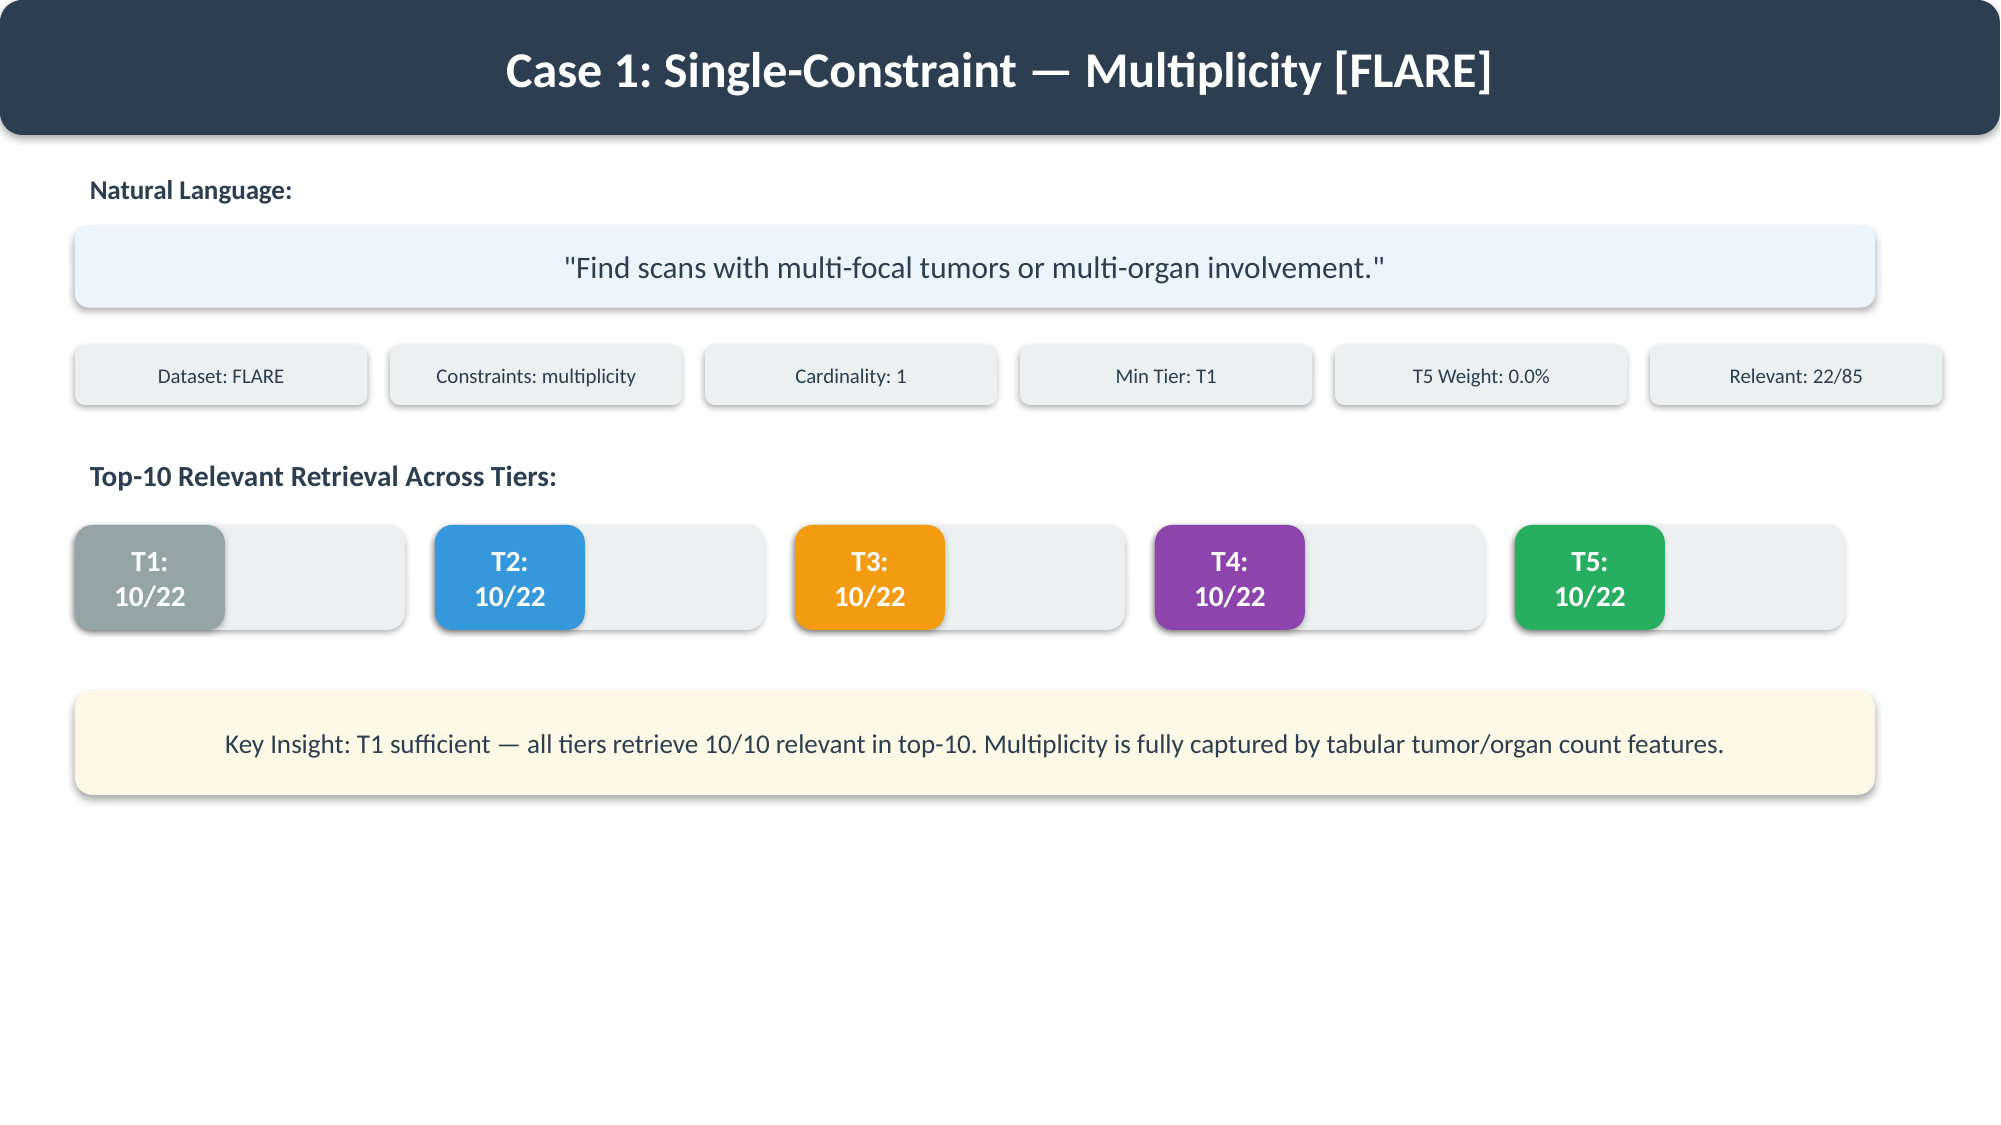

Case 1: Single-Constraint — Multiplicity [FLARE]
Natural Language:
"Find scans with multi-focal tumors or multi-organ involvement."
Dataset: FLARE
Constraints: multiplicity
Cardinality: 1
Min Tier: T1
T5 Weight: 0.0%
Relevant: 22/85
Top-10 Relevant Retrieval Across Tiers:

T1: 10/22

T2: 10/22

T3: 10/22

T4: 10/22

T5: 10/22
Key Insight: T1 sufficient — all tiers retrieve 10/10 relevant in top-10. Multiplicity is fully captured by tabular tumor/organ count features.